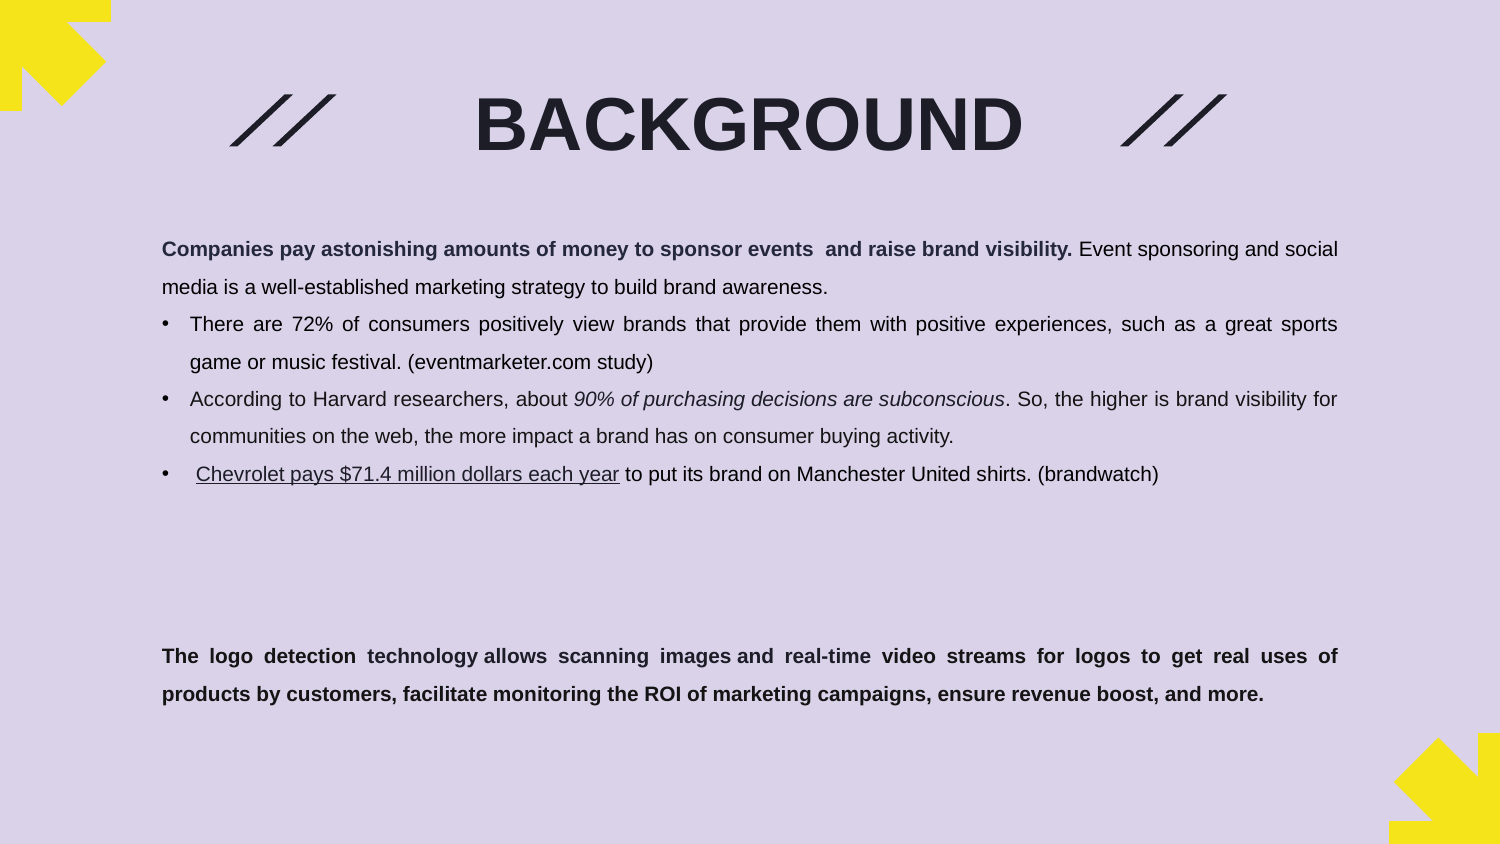

# BACKGROUND

Companies pay astonishing amounts of money to sponsor events  and raise brand visibility. Event sponsoring and social media is a well-established marketing strategy to build brand awareness.
There are 72% of consumers positively view brands that provide them with positive experiences, such as a great sports game or music festival. (eventmarketer.com study)
According to Harvard researchers, about 90% of purchasing decisions are subconscious. So, the higher is brand visibility for communities on the web, the more impact a brand has on consumer buying activity.
 Chevrolet pays $71.4 million dollars each year to put its brand on Manchester United shirts. (brandwatch)
The logo detection technology allows scanning images and real-time video streams for logos to get real uses of products by customers, facilitate monitoring the ROI of marketing campaigns, ensure revenue boost, and more.